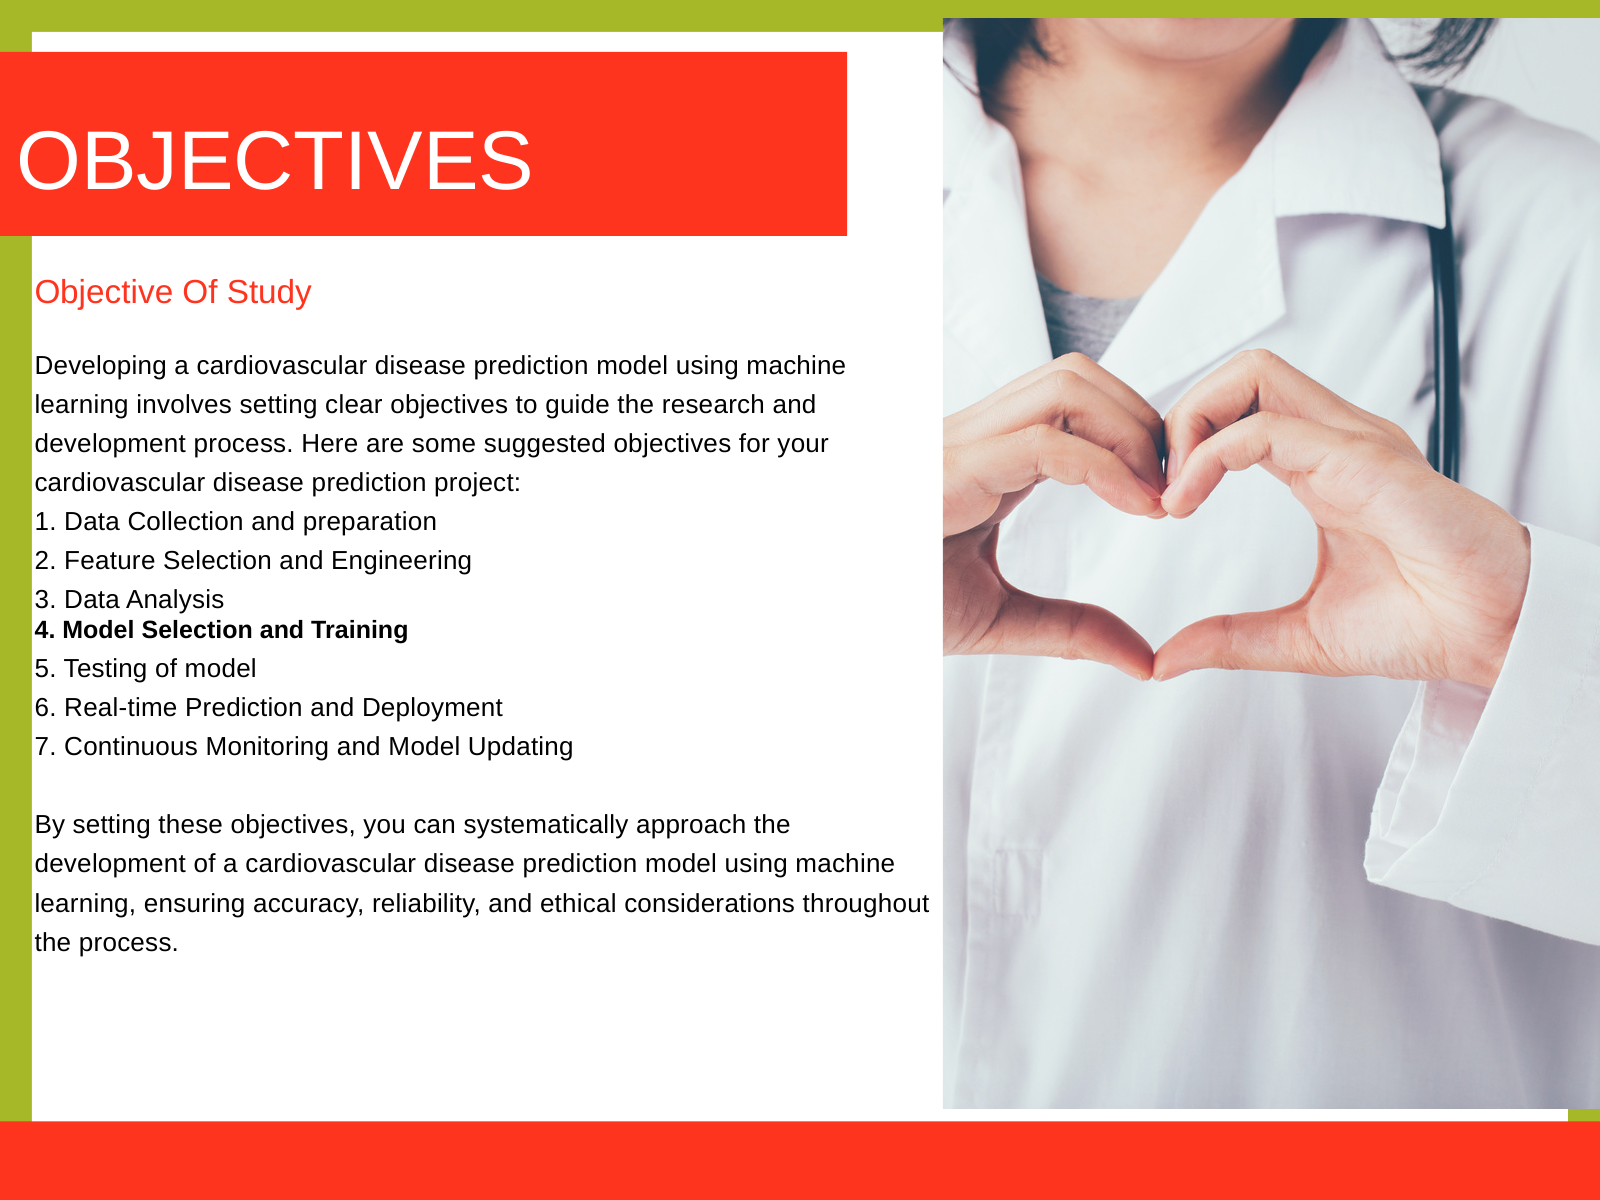

OBJECTIVES
Objective Of Study
Developing a cardiovascular disease prediction model using machine learning involves setting clear objectives to guide the research and development process. Here are some suggested objectives for your cardiovascular disease prediction project:
1. Data Collection and preparation
2. Feature Selection and Engineering
3. Data Analysis
4. Model Selection and Training
5. Testing of model
6. Real-time Prediction and Deployment
7. Continuous Monitoring and Model Updating

By setting these objectives, you can systematically approach the development of a cardiovascular disease prediction model using machine learning, ensuring accuracy, reliability, and ethical considerations throughout the process.